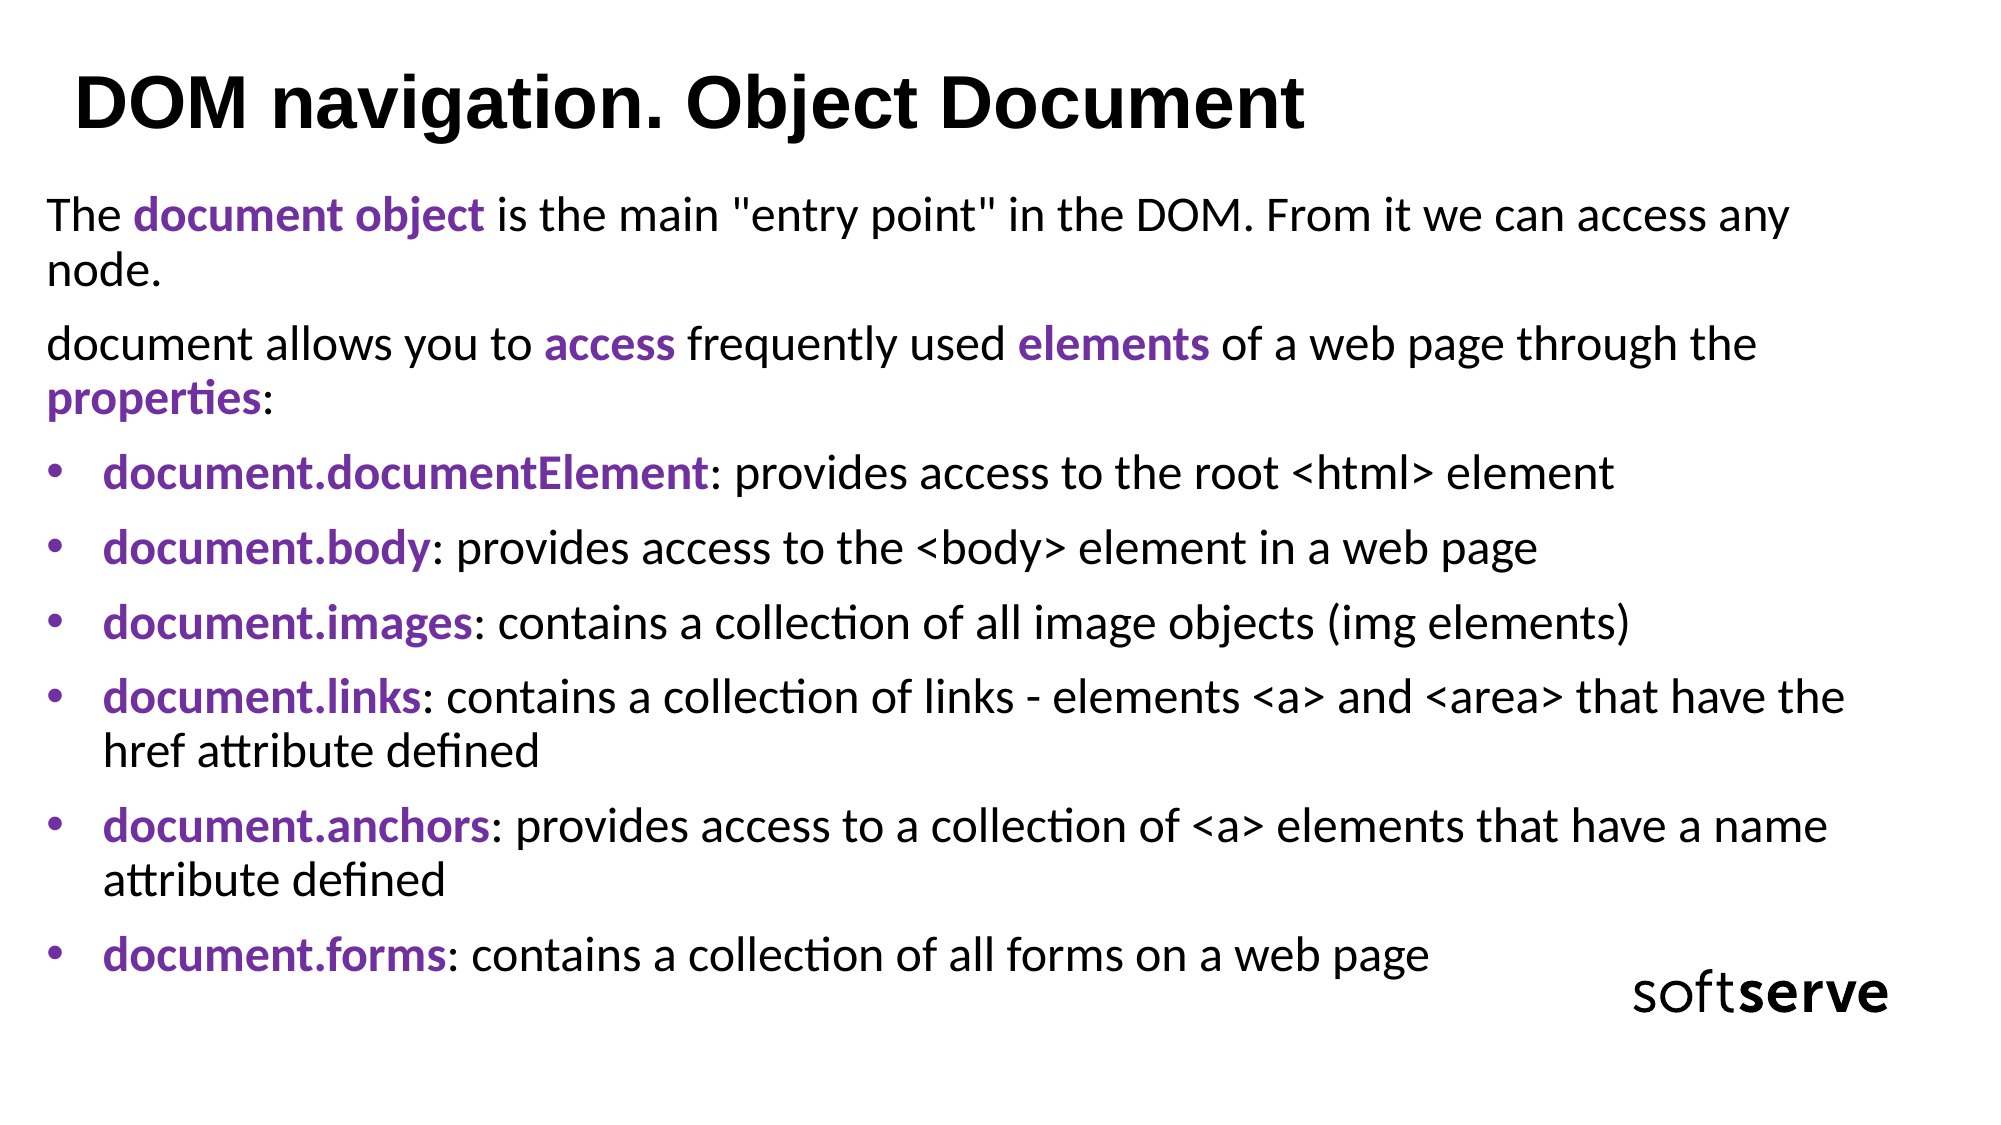

# DOM navigation. Object Document
The document object is the main "entry point" in the DOM. From it we can access any node.
document allows you to access frequently used elements of a web page through the properties:
document.documentElement: provides access to the root <html> element
document.body: provides access to the <body> element in a web page
document.images: contains a collection of all image objects (img elements)
document.links: contains a collection of links - elements <a> and <area> that have the href attribute defined
document.anchors: provides access to a collection of <a> elements that have a name attribute defined
document.forms: contains a collection of all forms on a web page